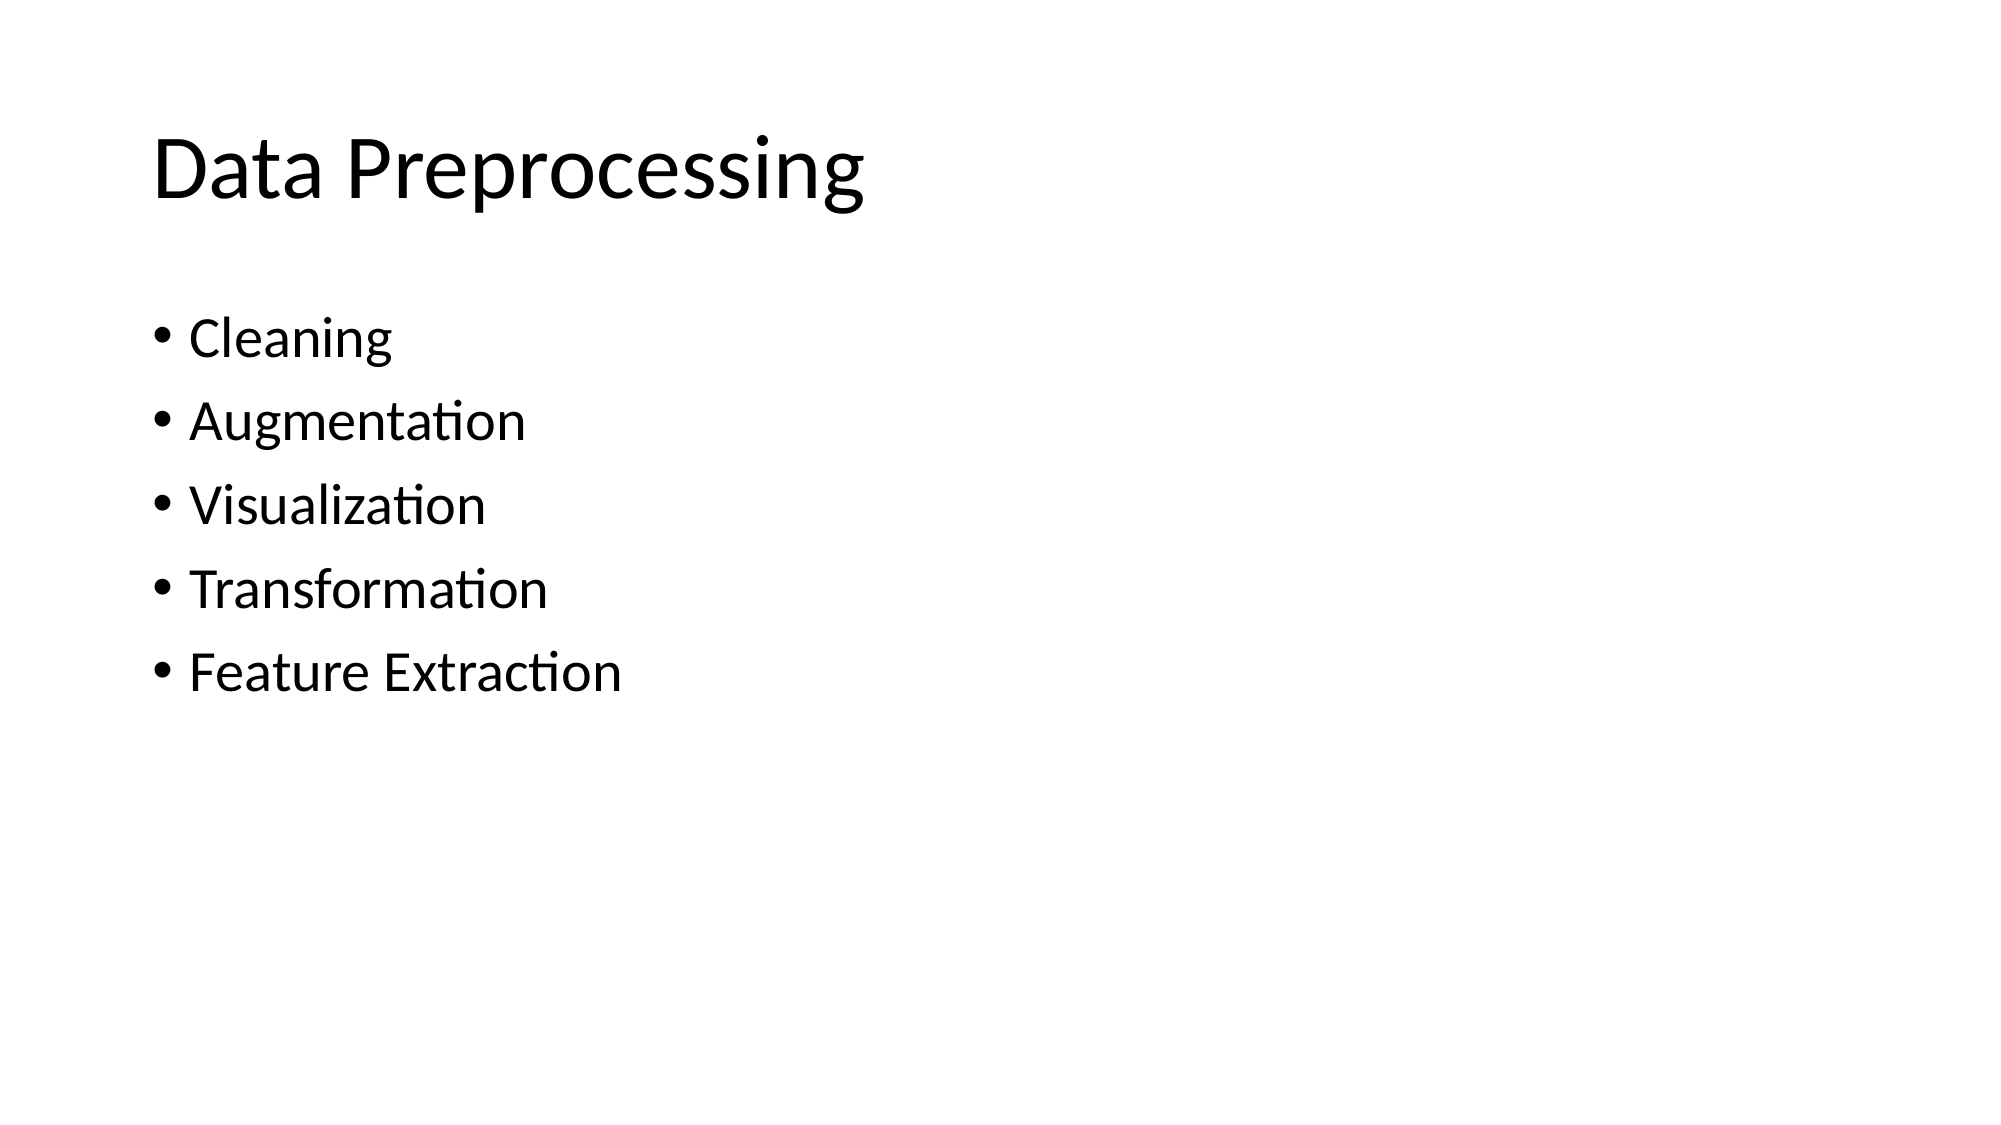

# Data Preprocessing
Cleaning
Augmentation
Visualization
Transformation
Feature Extraction